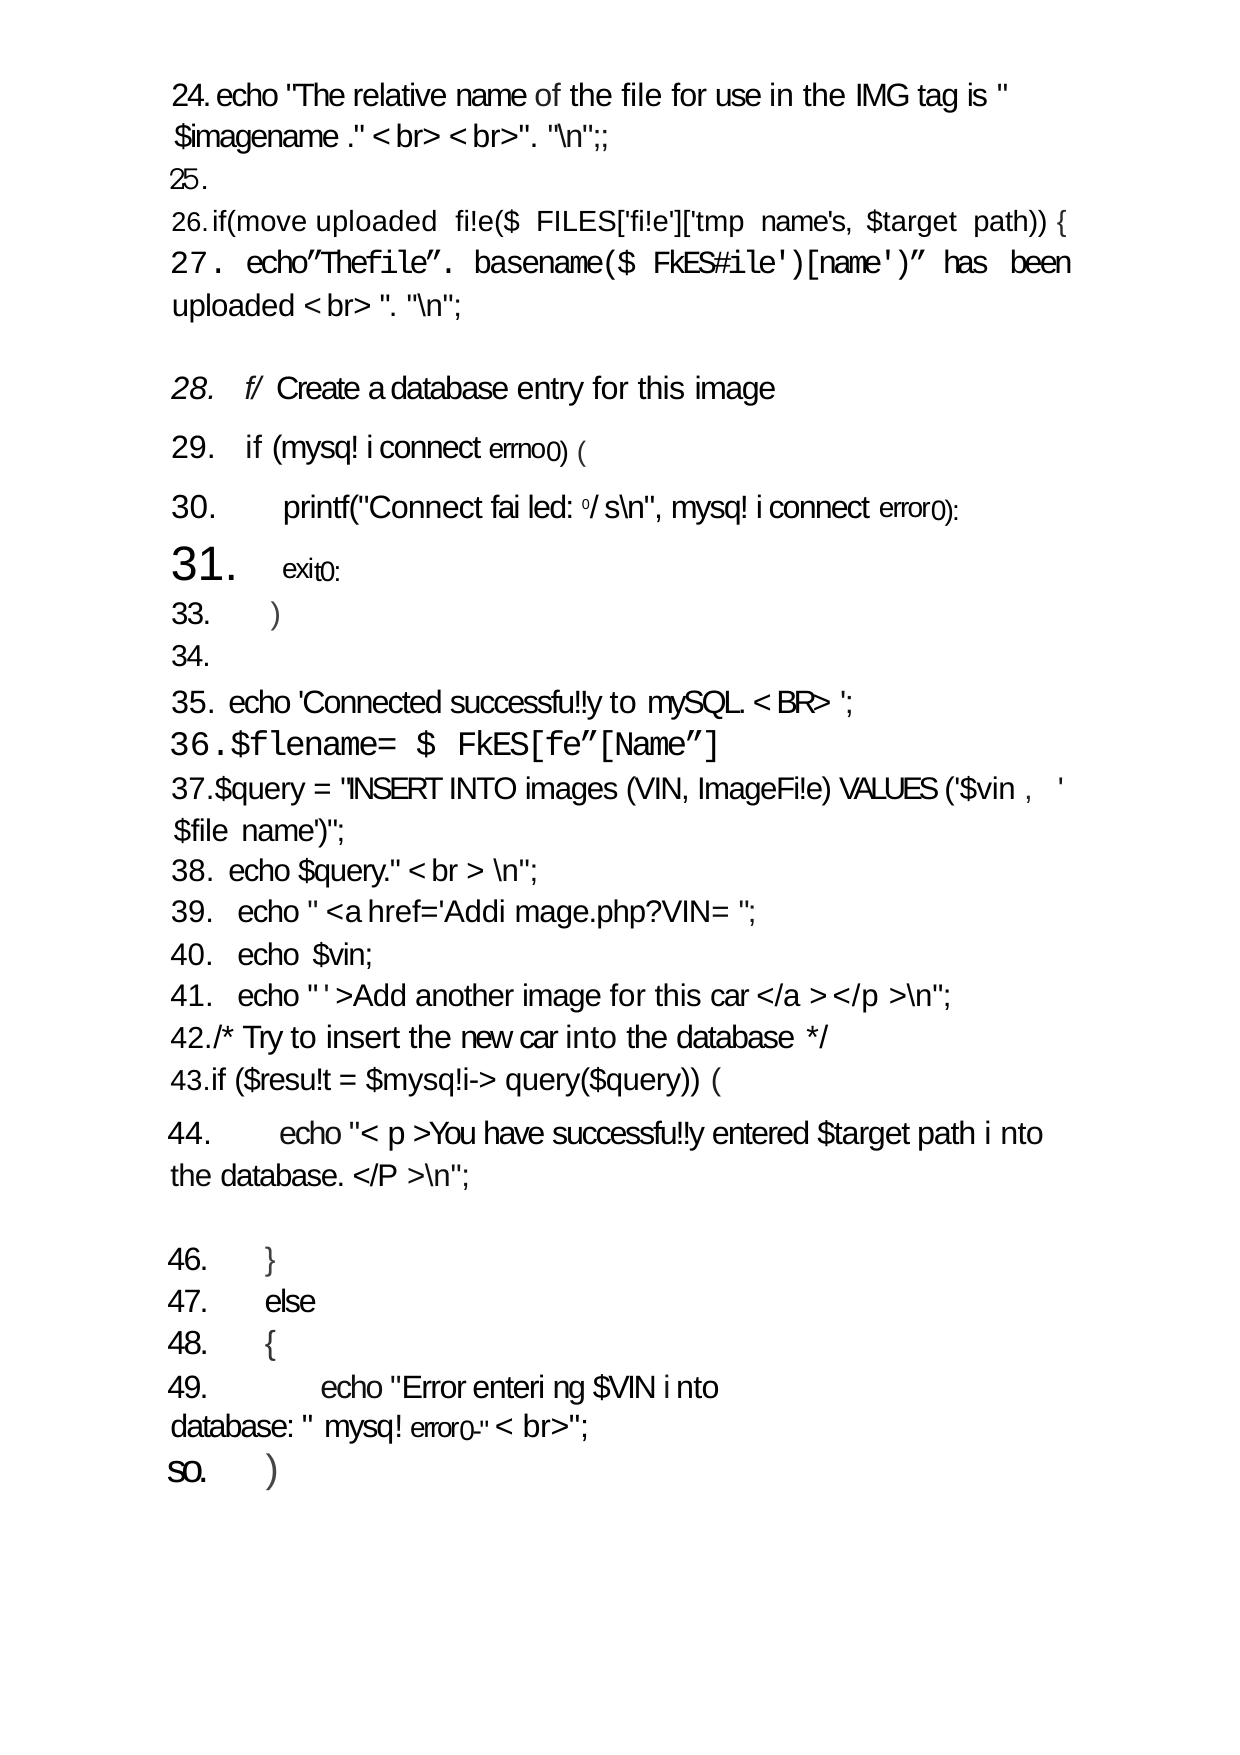

24. echo "The relative name of the file for use in the IMG tag is "
$imagename ." < br> < br>". "\n";;
25.
if(move uploaded  fi!e($  FILES['fi!e']['tmp  name's,  $target  path)) {
echo”Thefile”. basename($ FkES#ile')[name')” has been
uploaded < br> ". "\n";

f/ Create a database entry for this image
if (mysq! i connect errno0) (
printf("Connect fai led: 0/ s\n", mysq! i connect error0):
exit0:
33.	)
34.
echo 'Connected successfu!!y to mySQL. < BR> ';
$flename= $ FkES[fe”[Name”]
$query = "INSERT INTO images (VIN, ImageFi!e) VALUES ('$vin ,   ' $file name')";
echo $query." < br > \n";
echo " < a href='Addi mage.php?VIN= ";
echo $vin;
echo " ' >Add another image for this car </a > </p >\n";
/* Try to insert the new car into the database */
if ($resu!t = $mysq!i-> query($query)) (
echo "< p >You have successfu!!y entered $target path i nto
the database. </P >\n";

46.	}
47.	else
48.	{
49.	echo "Error enteri ng $VIN i nto database: "  mysq! error0-" < br>";
so.	)